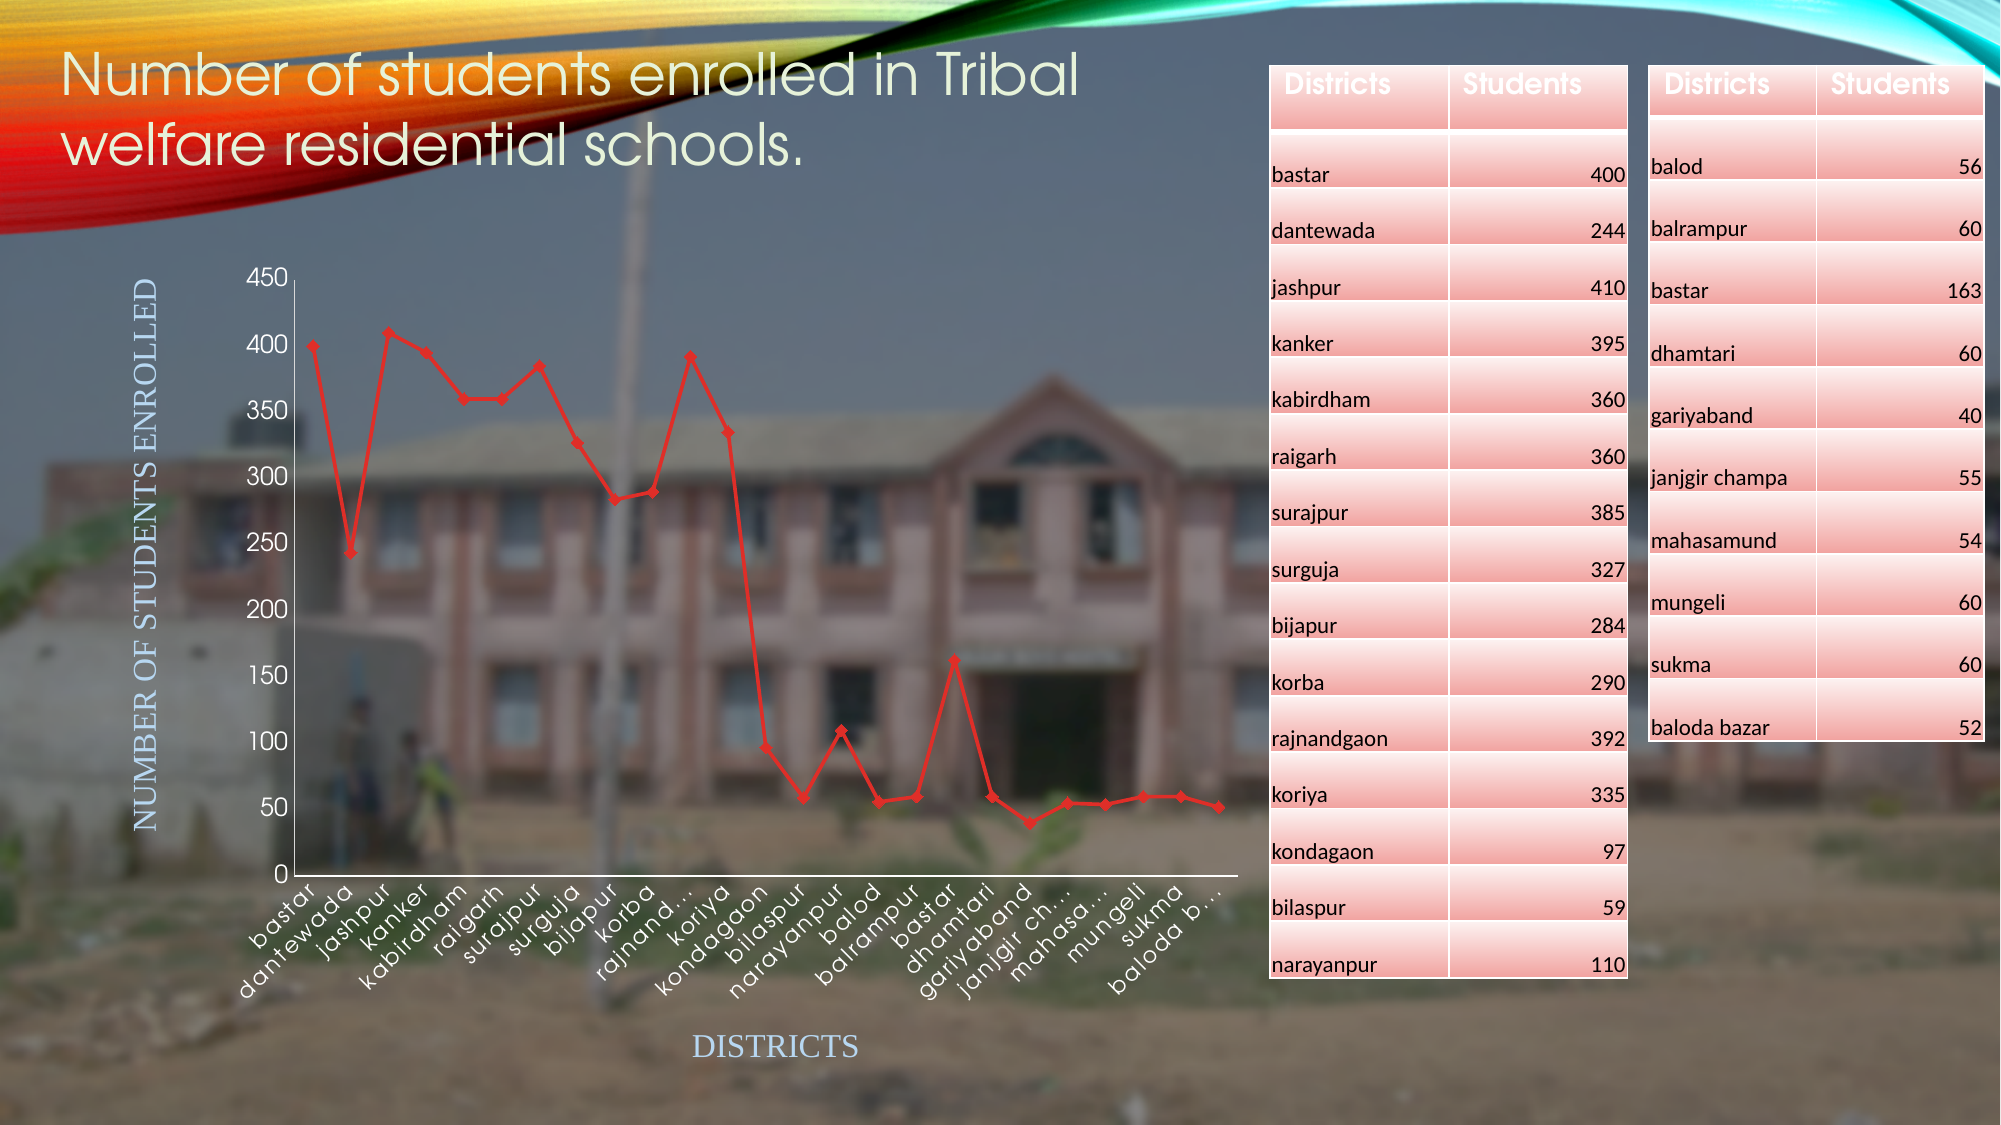

Number of students enrolled in Tribal welfare residential schools.
| Districts | Students |
| --- | --- |
| bastar | 400 |
| dantewada | 244 |
| jashpur | 410 |
| kanker | 395 |
| kabirdham | 360 |
| raigarh | 360 |
| surajpur | 385 |
| surguja | 327 |
| bijapur | 284 |
| korba | 290 |
| rajnandgaon | 392 |
| koriya | 335 |
| kondagaon | 97 |
| bilaspur | 59 |
| narayanpur | 110 |
| Districts | Students |
| --- | --- |
| balod | 56 |
| balrampur | 60 |
| bastar | 163 |
| dhamtari | 60 |
| gariyaband | 40 |
| janjgir champa | 55 |
| mahasamund | 54 |
| mungeli | 60 |
| sukma | 60 |
| baloda bazar | 52 |

[unsupported chart]

Number of students enrolled
Districts